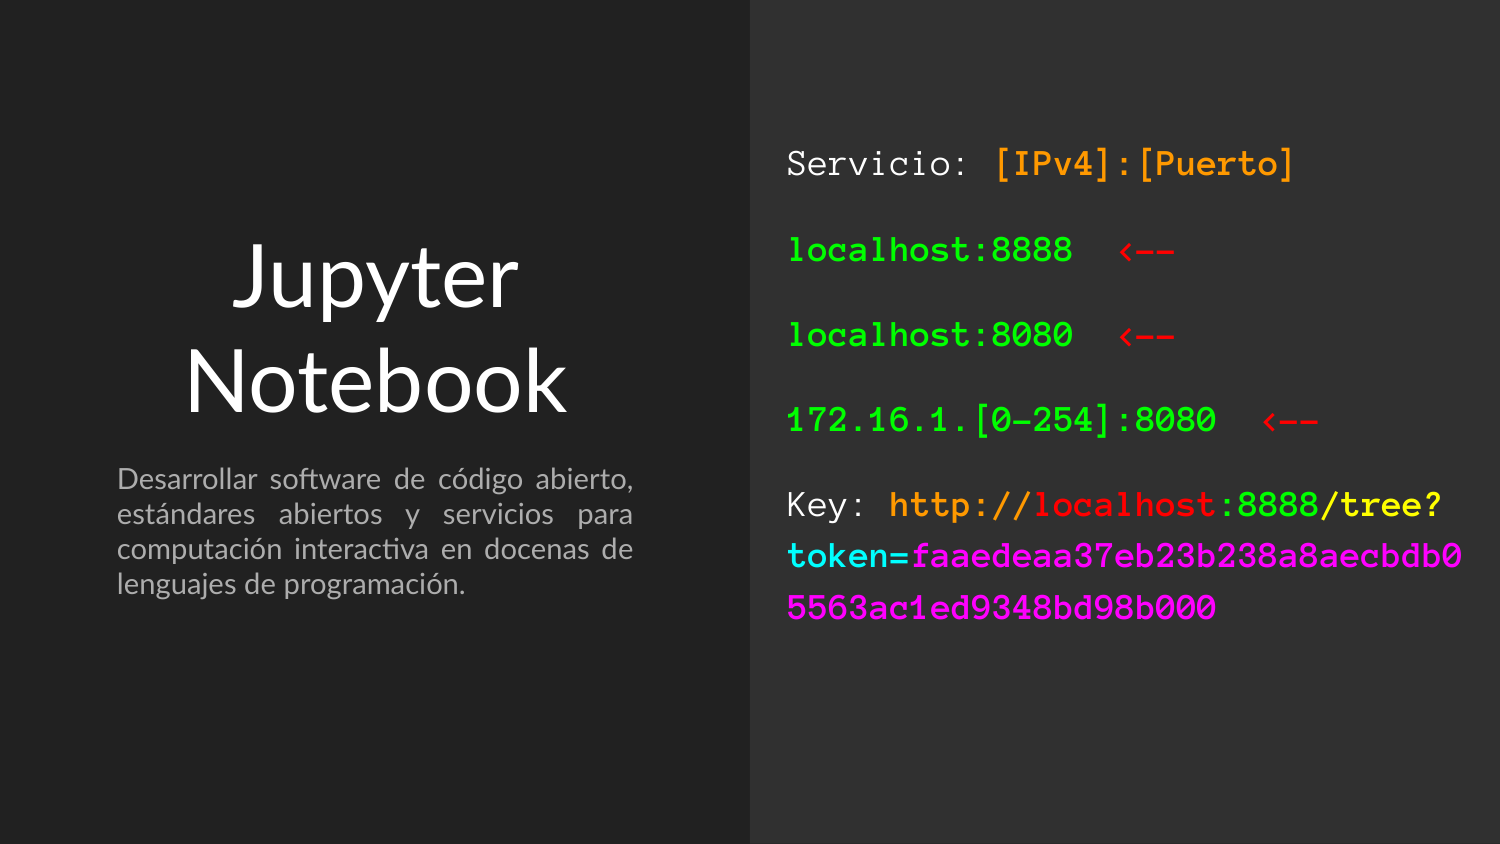

Servicio: [IPv4]:[Puerto]
localhost:8888  <--
localhost:8080  <--
172.16.1.[0-254]:8080  <--
Key: http://localhost:8888/tree?token=faaedeaa37eb23b238a8aecbdb05563ac1ed9348bd98b000

# Jupyter Notebook
Desarrollar software de código abierto, estándares abiertos y servicios para computación interactiva en docenas de lenguajes de programación.